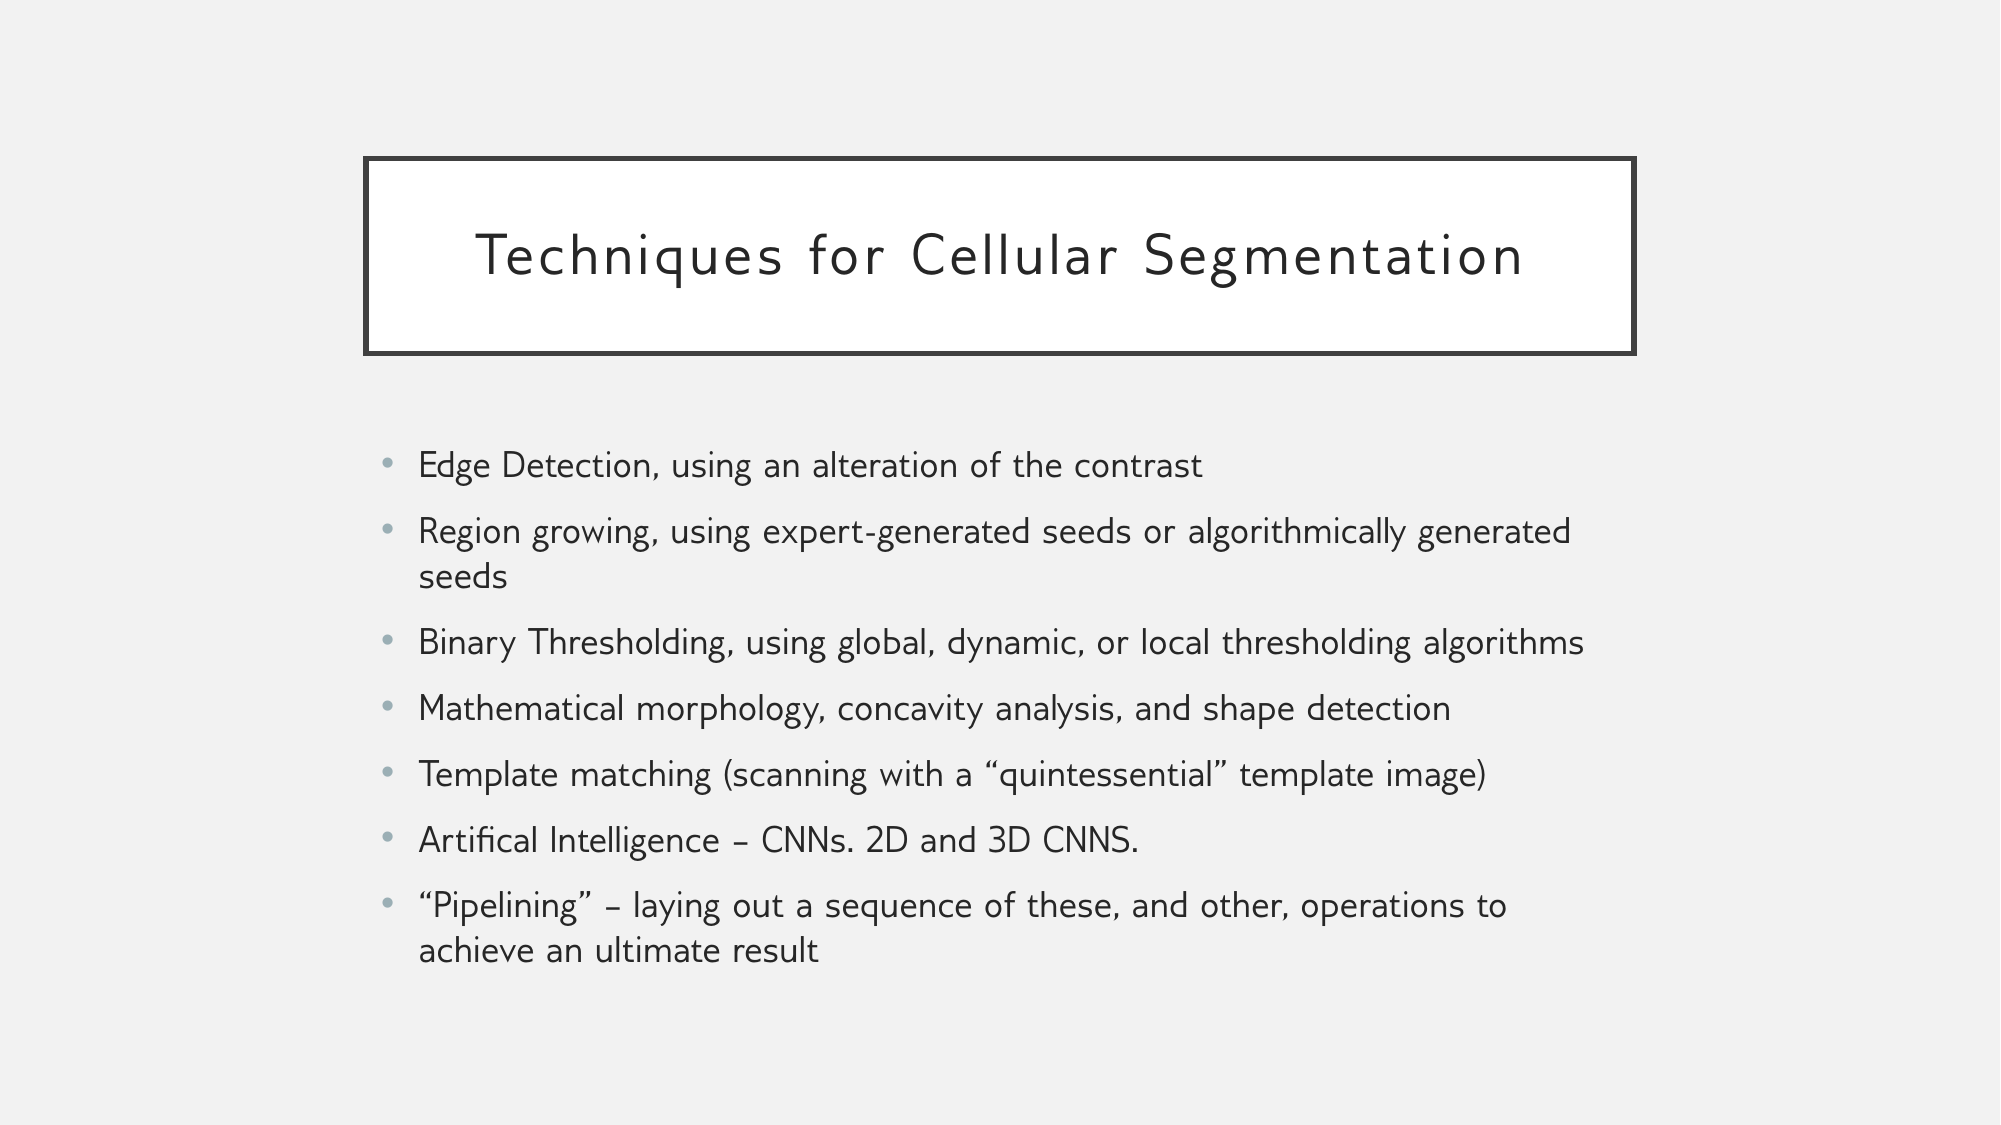

# Techniques for Cellular Segmentation
Edge Detection, using an alteration of the contrast
Region growing, using expert-generated seeds or algorithmically generated seeds
Binary Thresholding, using global, dynamic, or local thresholding algorithms
Mathematical morphology, concavity analysis, and shape detection
Template matching (scanning with a “quintessential” template image)
Artifical Intelligence – CNNs. 2D and 3D CNNS.
“Pipelining” – laying out a sequence of these, and other, operations to achieve an ultimate result